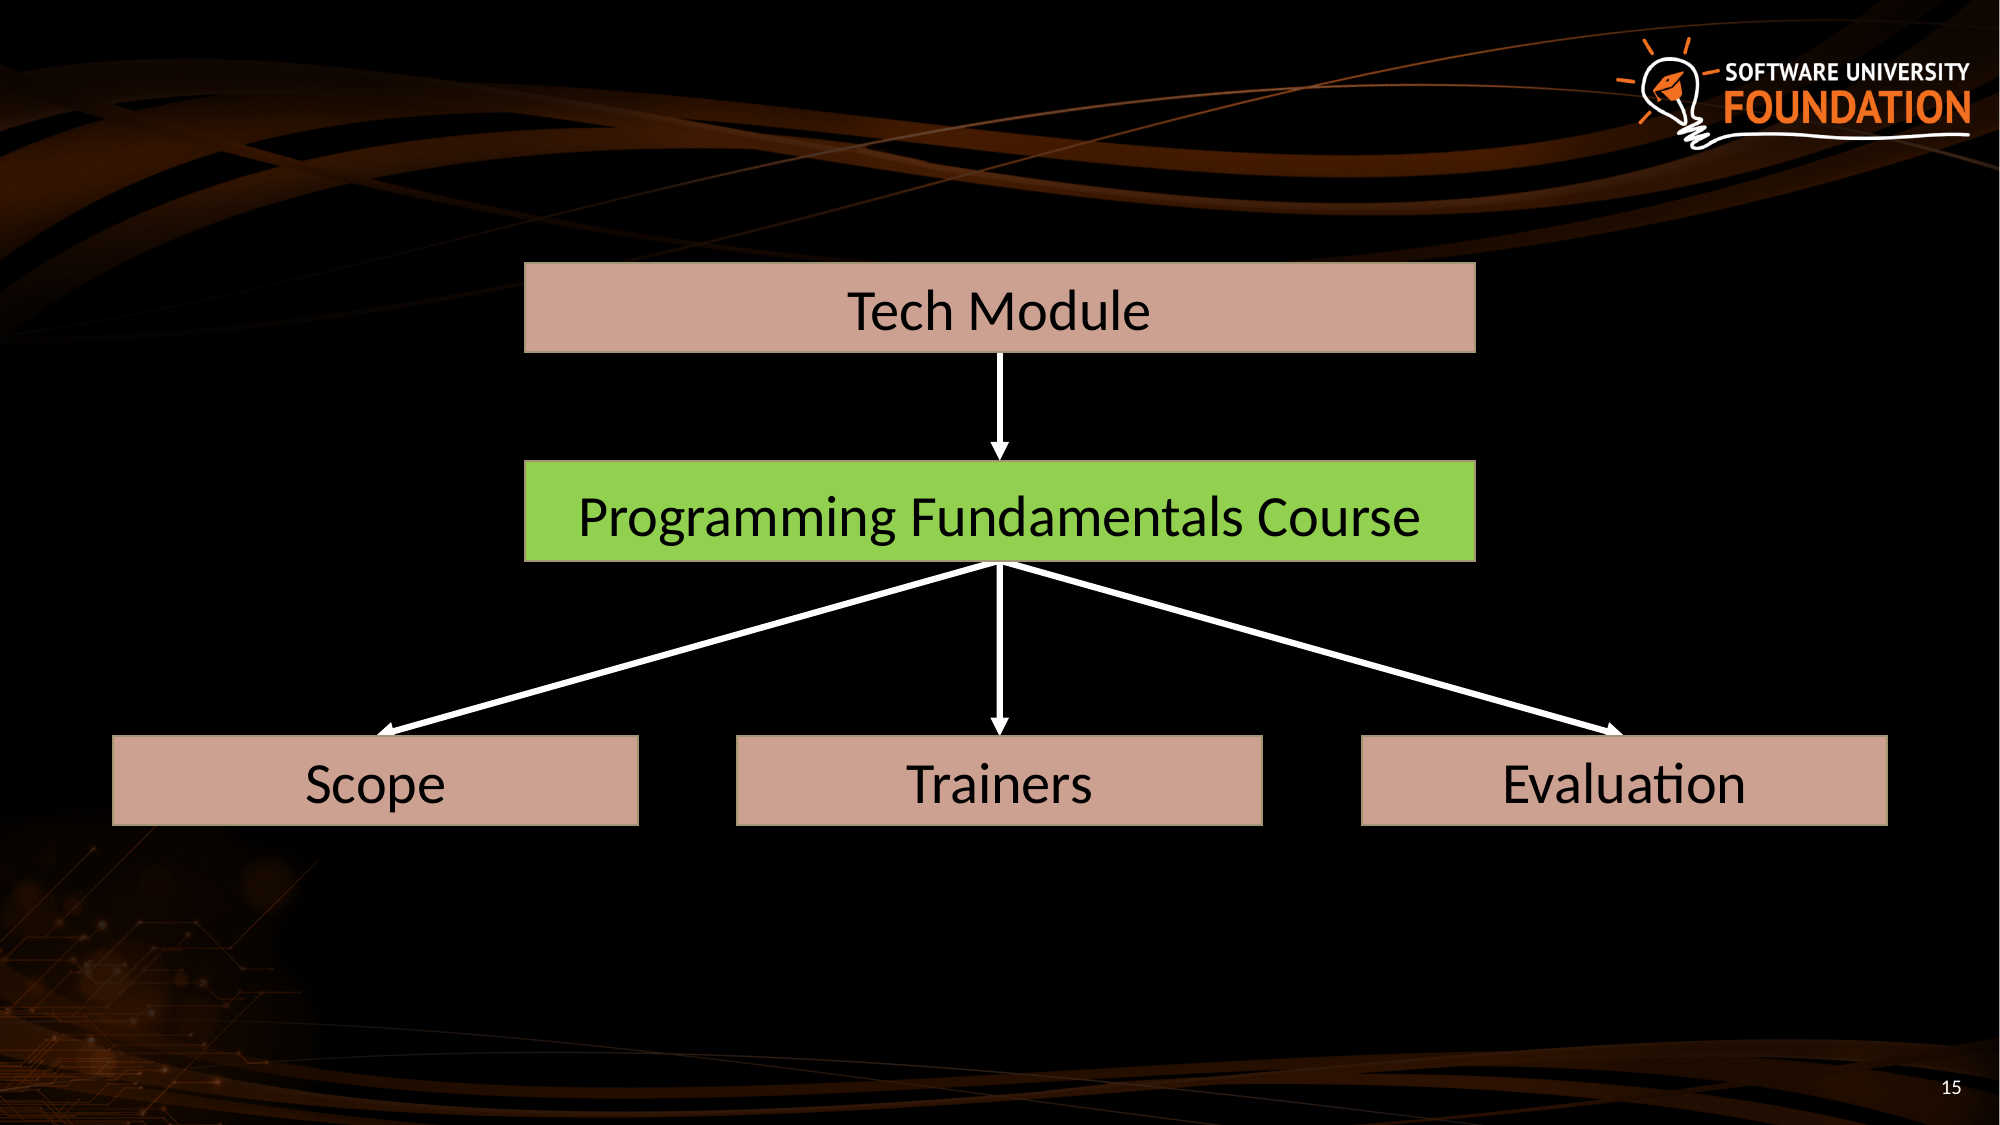

Tech Module
Programming Fundamentals Course
Scope
Trainers
Evaluation
15